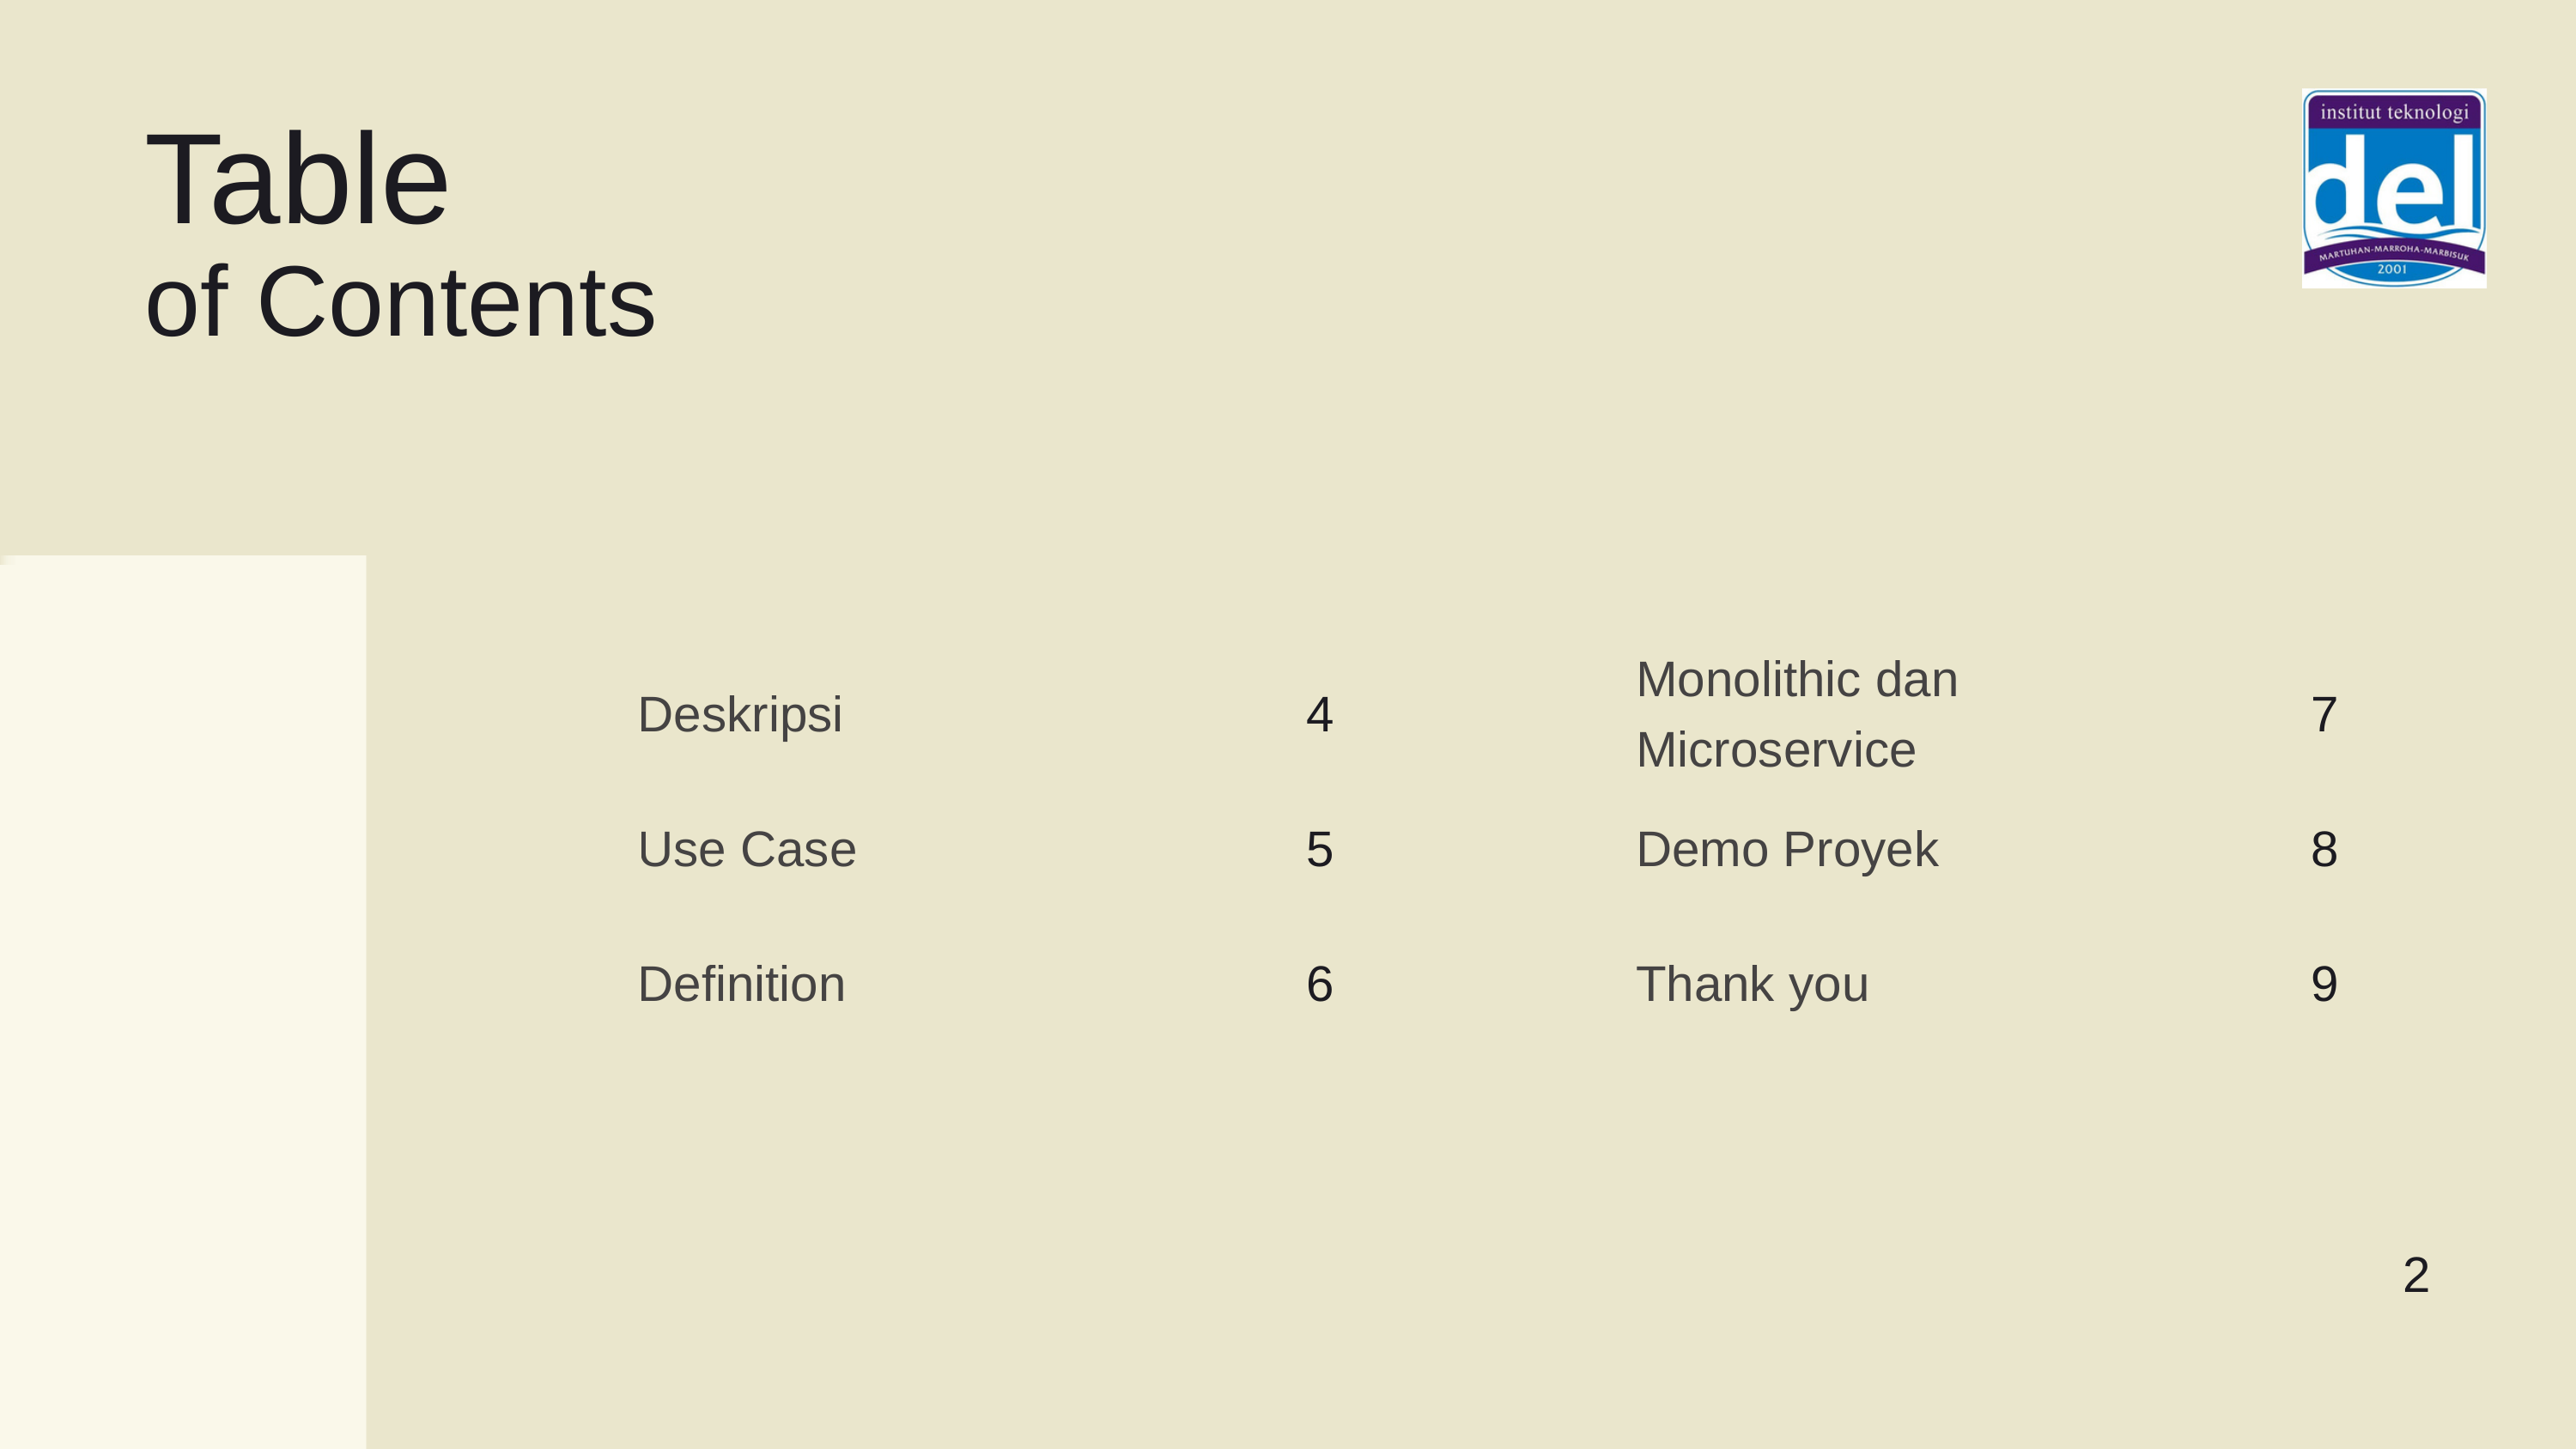

Table
of Contents
Monolithic dan Microservice
Deskripsi
4
7
Use Case
5
Demo Proyek
8

Definition
6
Thank you
9
2